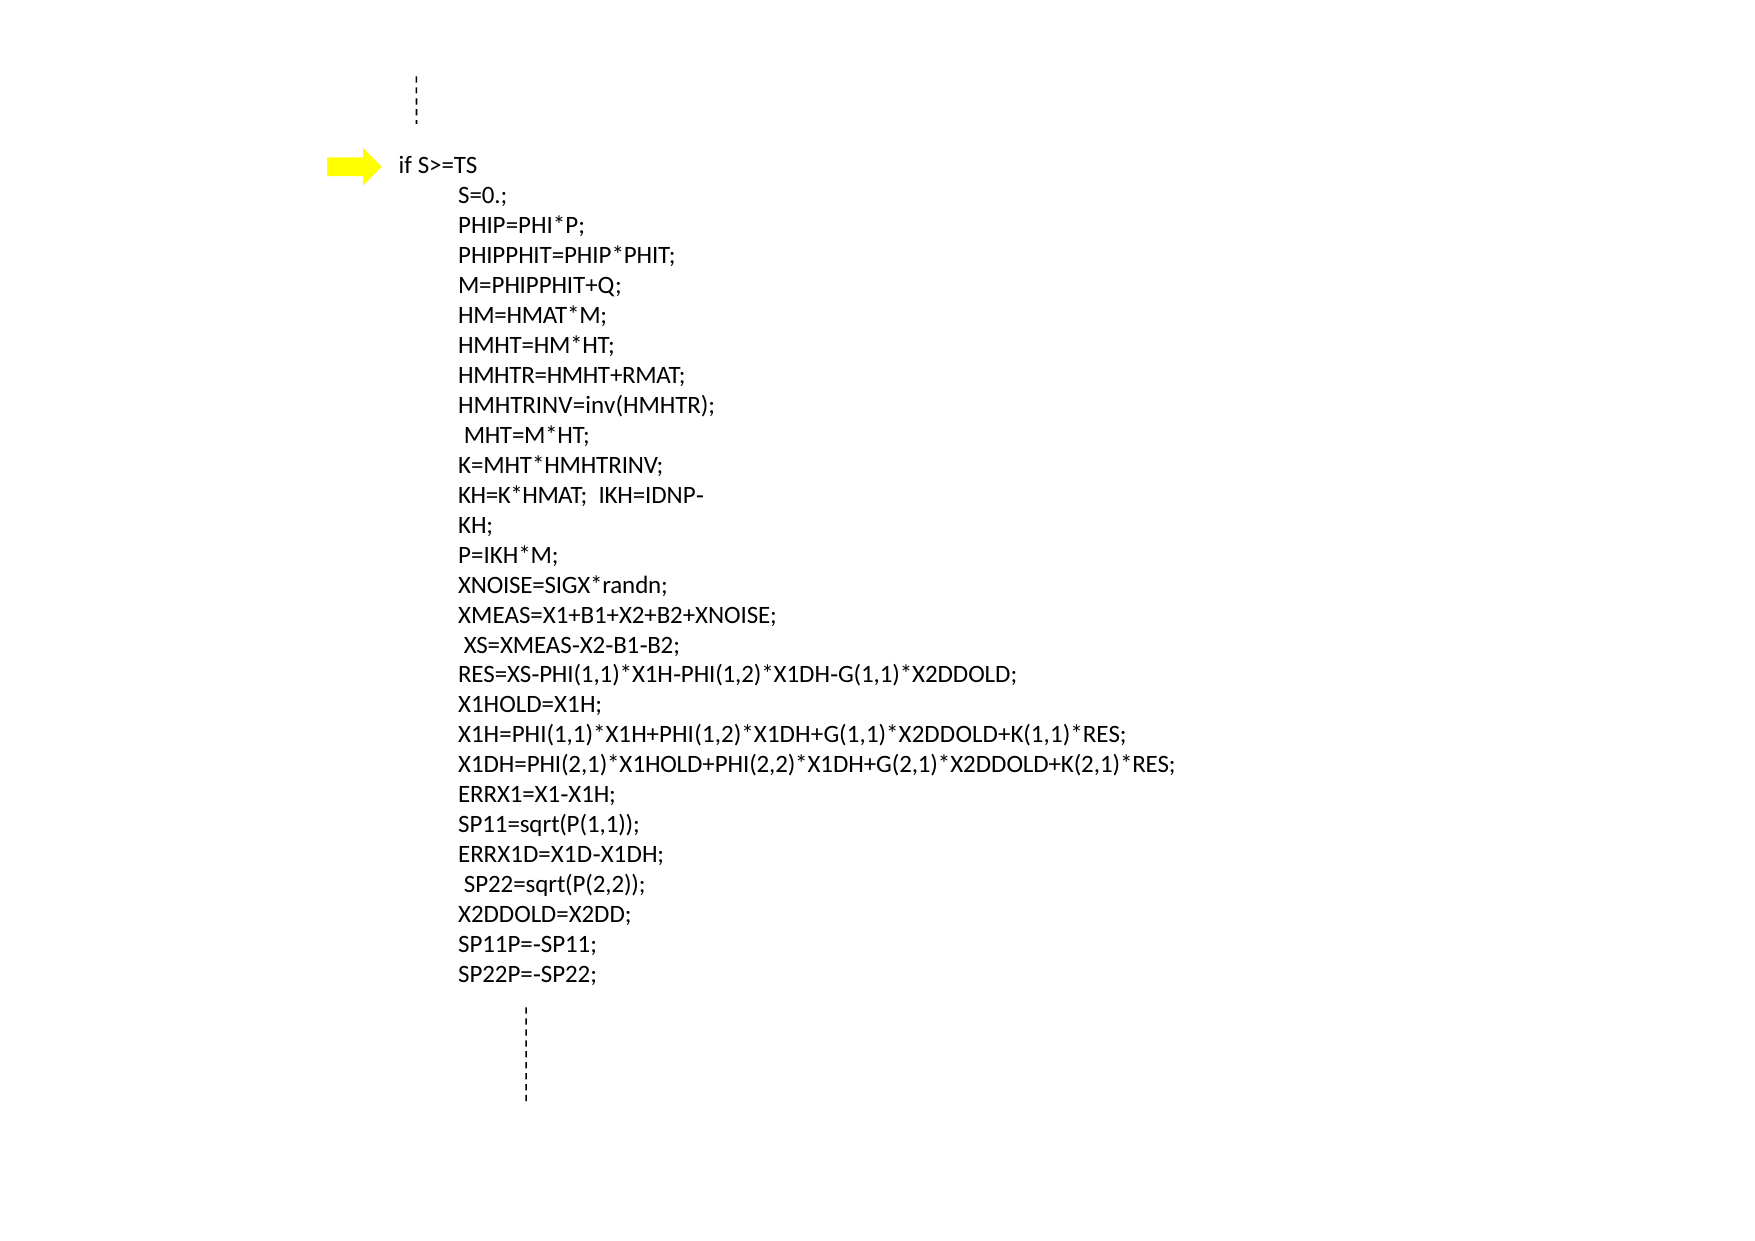

if S>=TS
S=0.;
PHIP=PHI*P;
PHIPPHIT=PHIP*PHIT;  M=PHIPPHIT+Q;  HM=HMAT*M;  HMHT=HM*HT;  HMHTR=HMHT+RMAT;  HMHTRINV=inv(HMHTR);  MHT=M*HT;  K=MHT*HMHTRINV;  KH=K*HMAT;  IKH=IDNP‐KH;
P=IKH*M;
XNOISE=SIGX*randn;  XMEAS=X1+B1+X2+B2+XNOISE;  XS=XMEAS‐X2‐B1‐B2;
RES=XS‐PHI(1,1)*X1H‐PHI(1,2)*X1DH‐G(1,1)*X2DDOLD;  X1HOLD=X1H;  X1H=PHI(1,1)*X1H+PHI(1,2)*X1DH+G(1,1)*X2DDOLD+K(1,1)*RES;
X1DH=PHI(2,1)*X1HOLD+PHI(2,2)*X1DH+G(2,1)*X2DDOLD+K(2,1)*RES;  ERRX1=X1‐X1H;
SP11=sqrt(P(1,1));  ERRX1D=X1D‐X1DH;  SP22=sqrt(P(2,2));  X2DDOLD=X2DD;  SP11P=‐SP11;  SP22P=‐SP22;